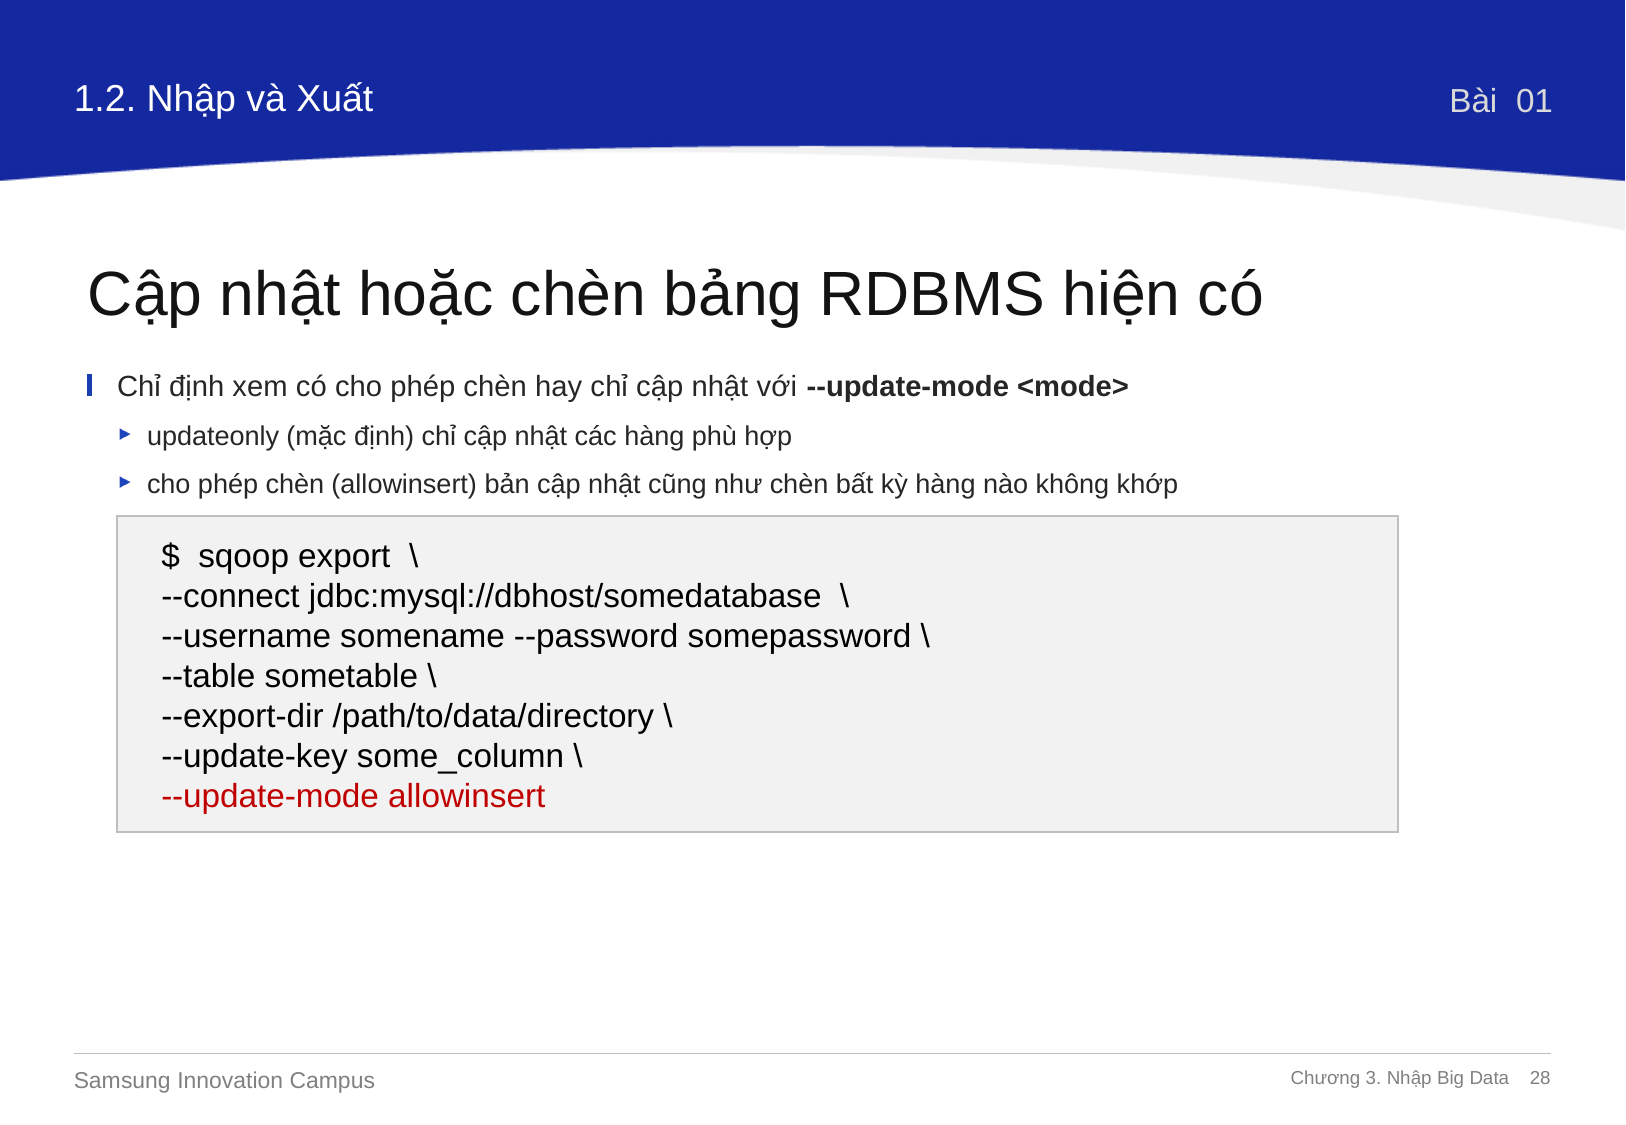

1.2. Nhập và Xuất
Bài  01
Cập nhật hoặc chèn bảng RDBMS hiện có
Chỉ định xem có cho phép chèn hay chỉ cập nhật với --update-mode <mode>
updateonly (mặc định) chỉ cập nhật các hàng phù hợp
cho phép chèn (allowinsert) bản cập nhật cũng như chèn bất kỳ hàng nào không khớp
$  sqoop export  \
--connect jdbc:mysql://dbhost/somedatabase  \
--username somename --password somepassword \
--table sometable \
--export-dir /path/to/data/directory \
--update-key some_column \
--update-mode allowinsert